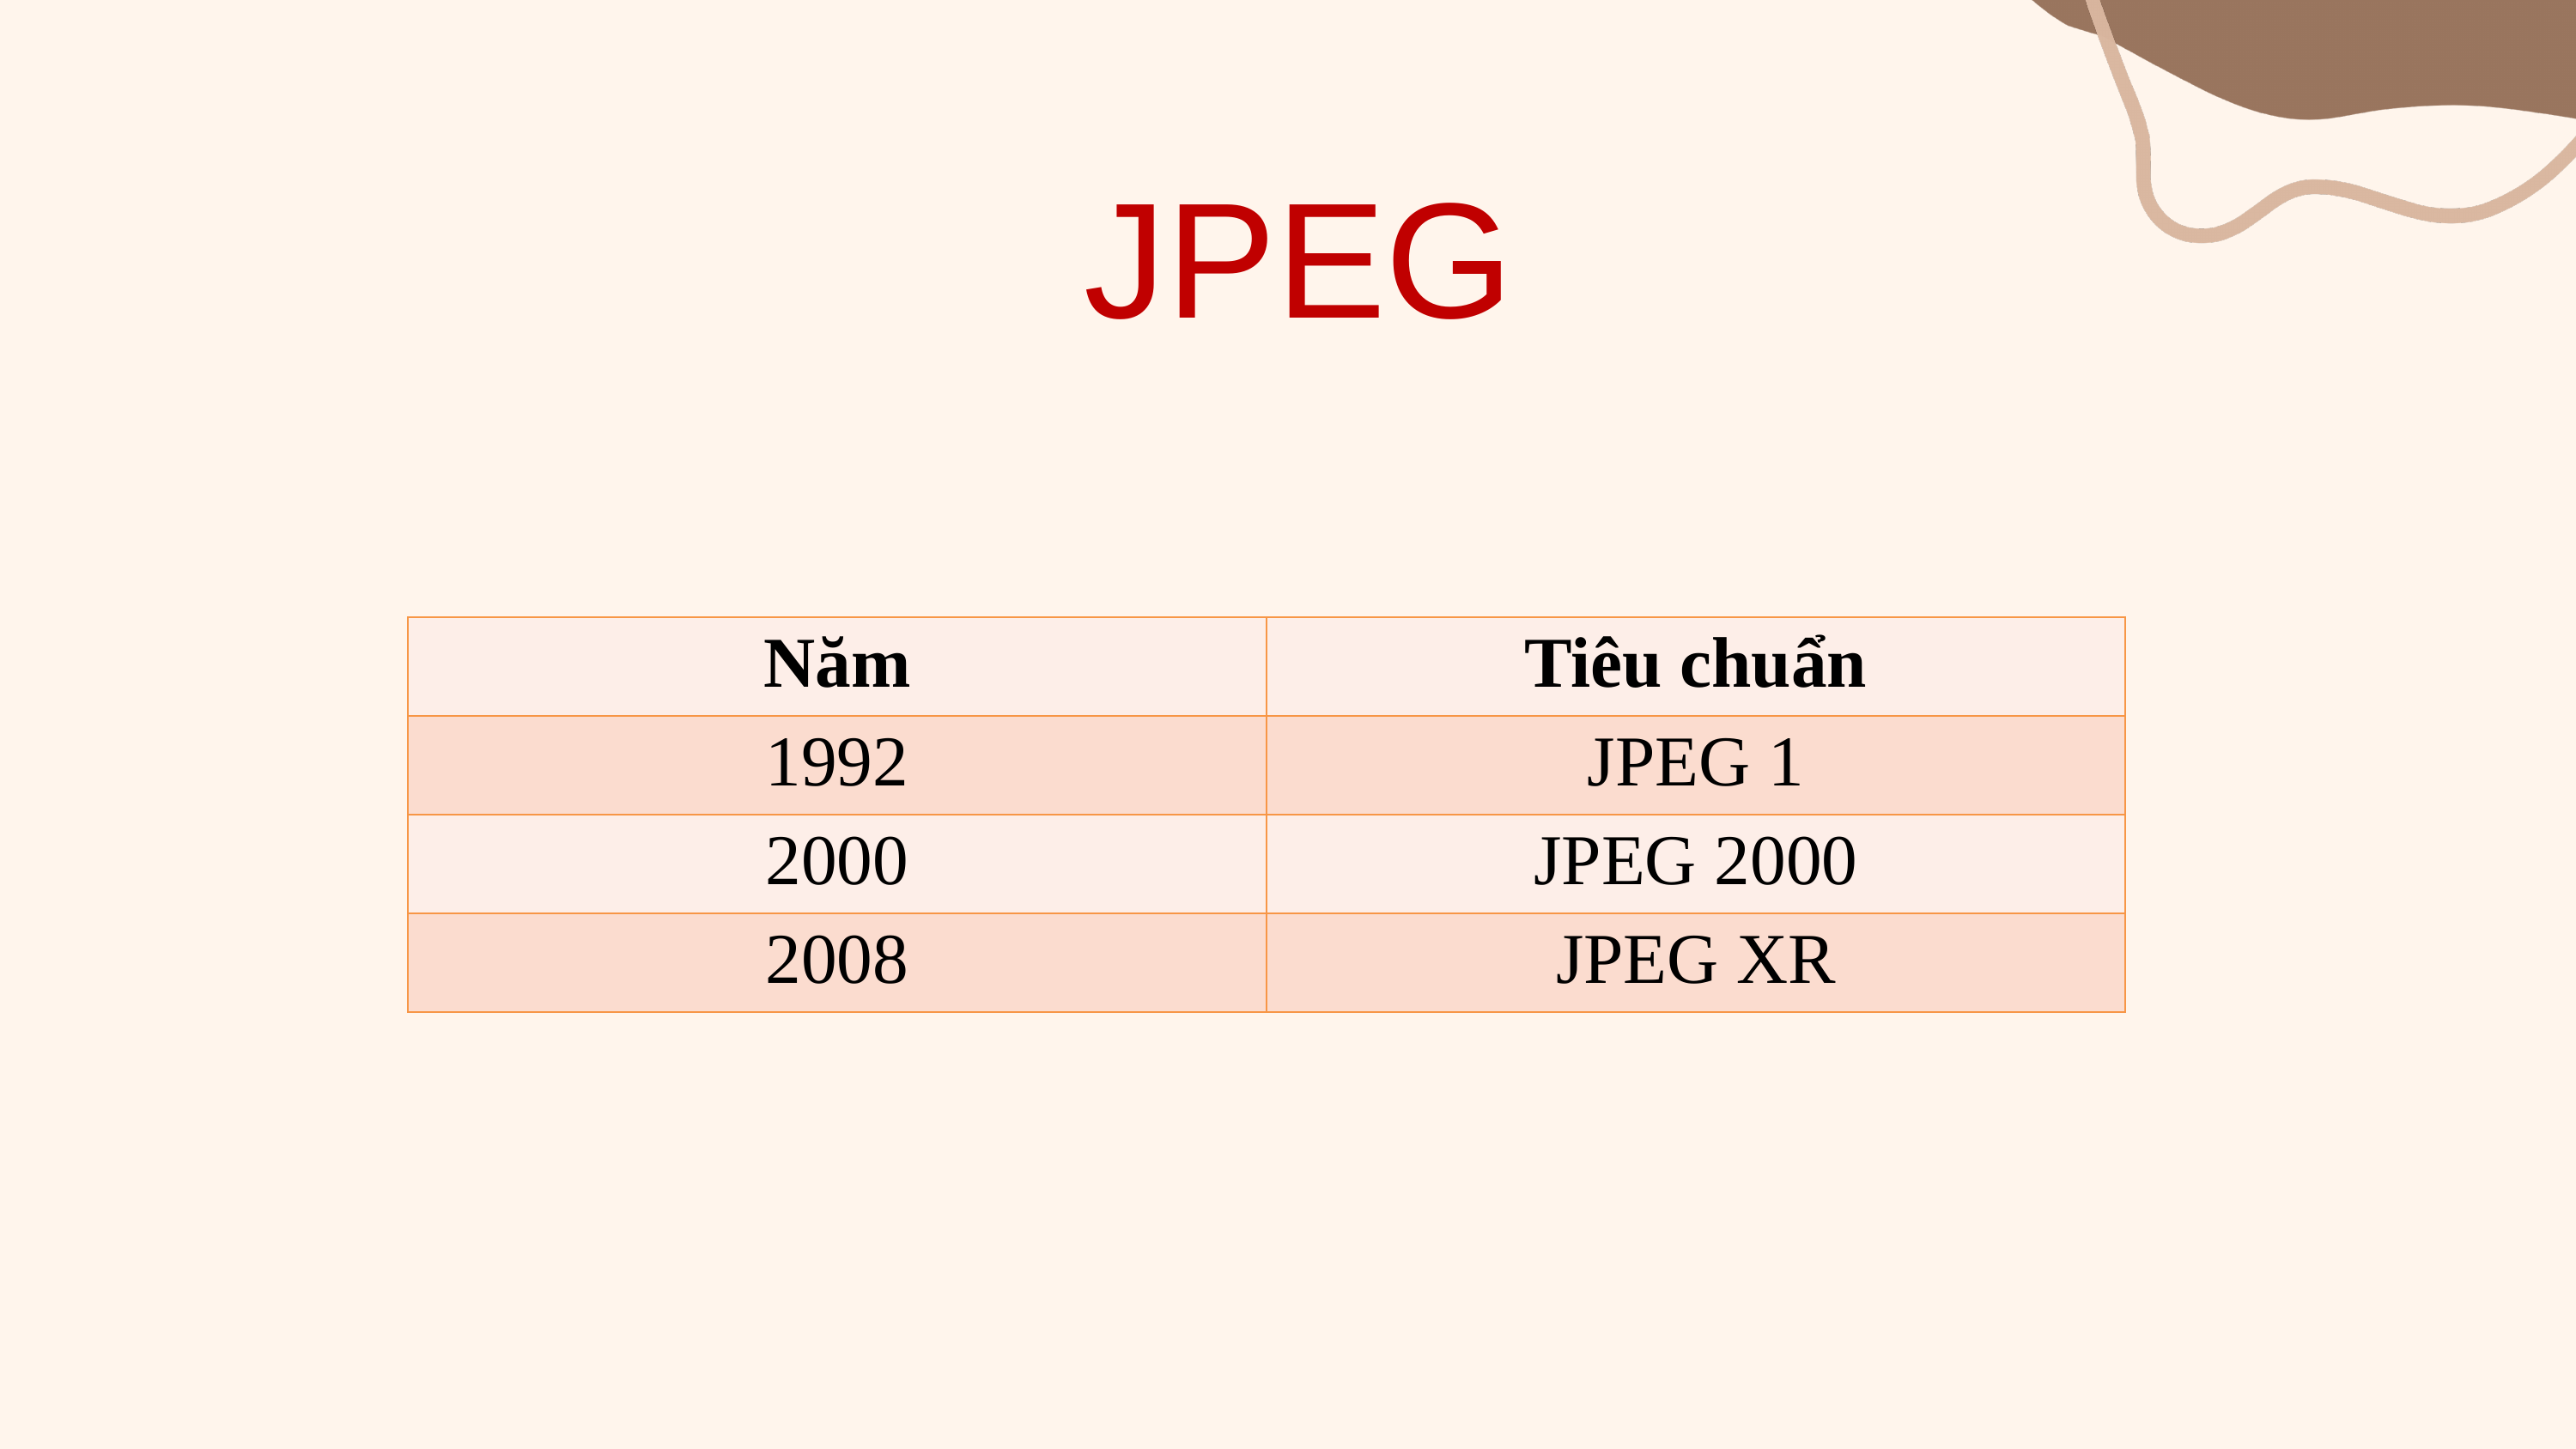

JPEG
| Năm | Tiêu chuẩn |
| --- | --- |
| 1992 | JPEG 1 |
| 2000 | JPEG 2000 |
| 2008 | JPEG XR |